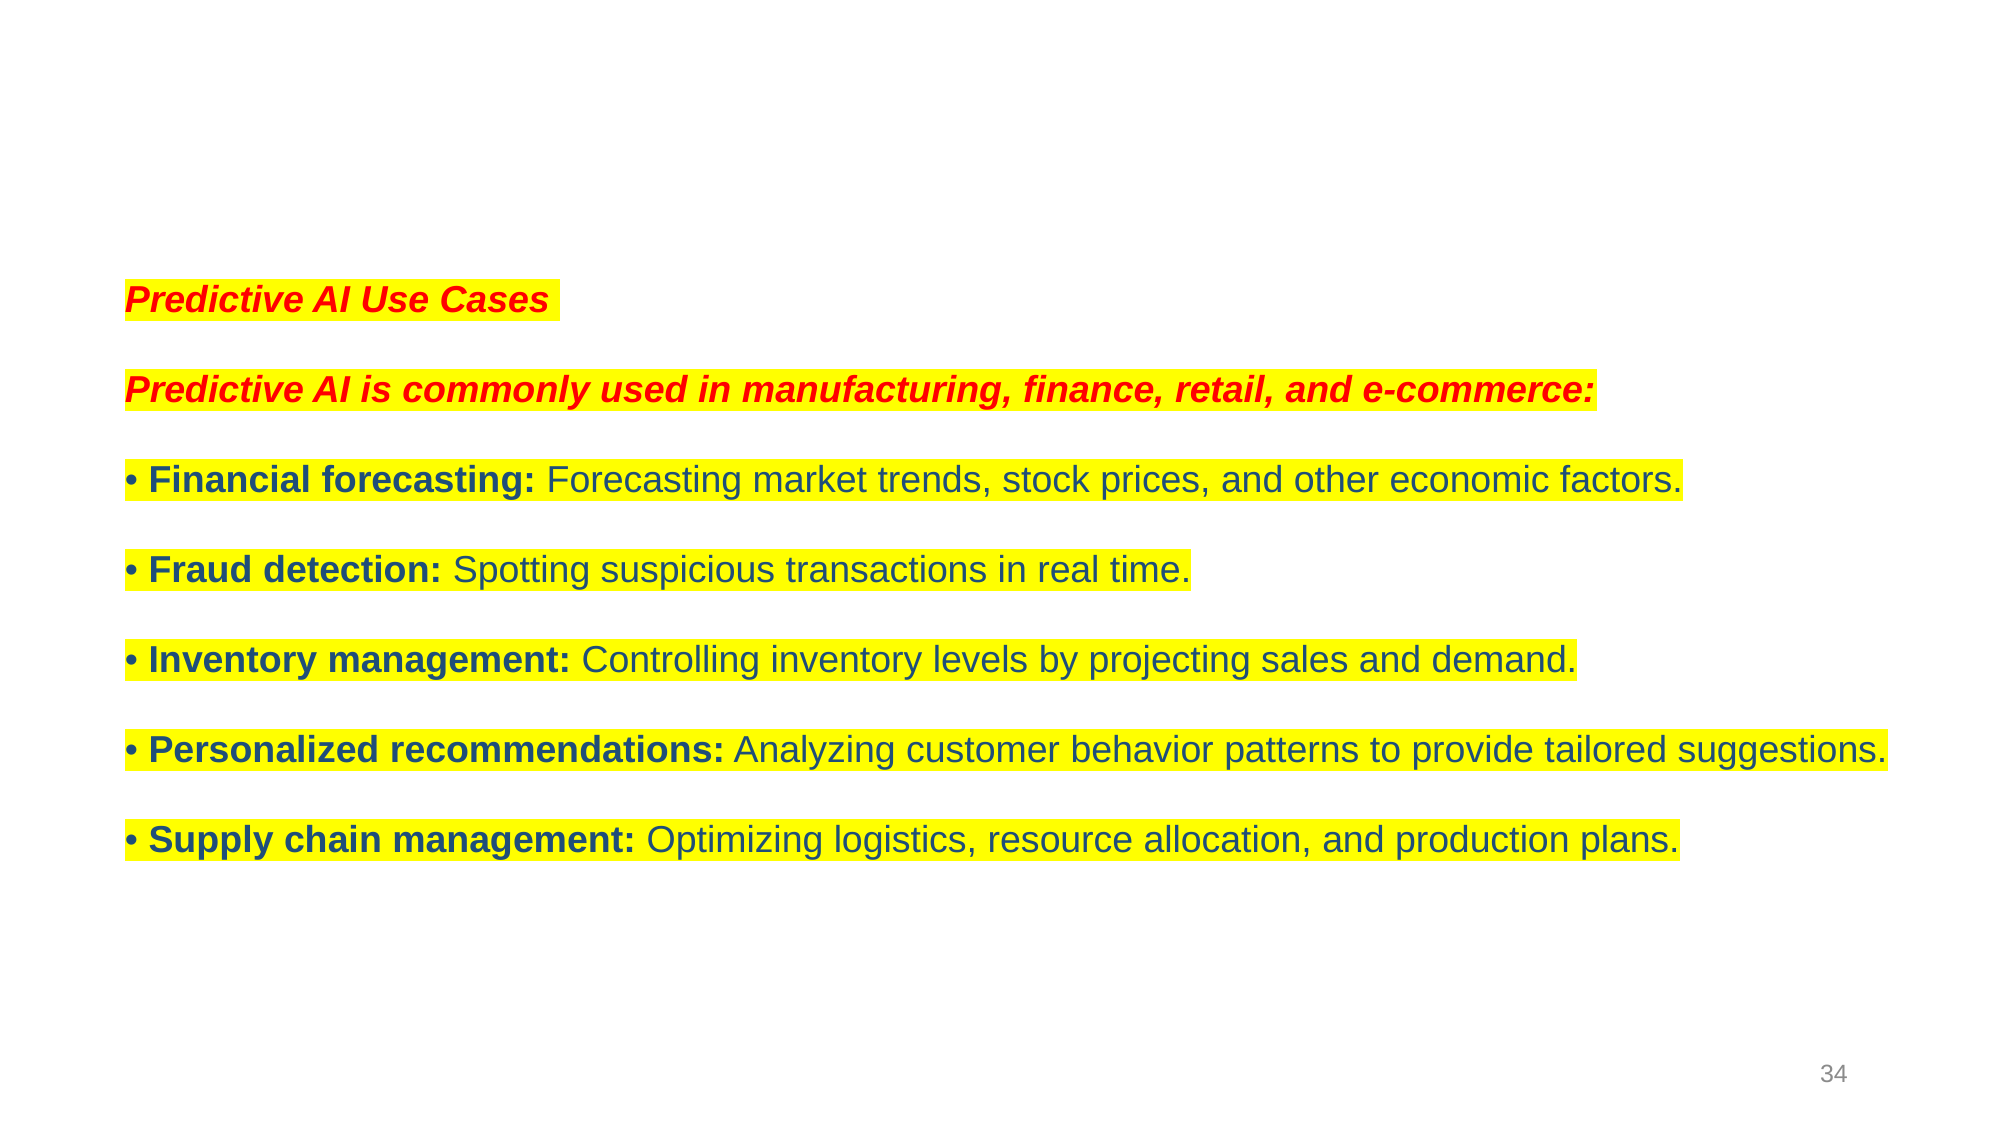

Predictive AI Use Cases

Predictive AI is commonly used in manufacturing, finance, retail, and e-commerce:

• Financial forecasting: Forecasting market trends, stock prices, and other economic factors.

• Fraud detection: Spotting suspicious transactions in real time.

• Inventory management: Controlling inventory levels by projecting sales and demand.

• Personalized recommendations: Analyzing customer behavior patterns to provide tailored suggestions.

• Supply chain management: Optimizing logistics, resource allocation, and production plans.
34